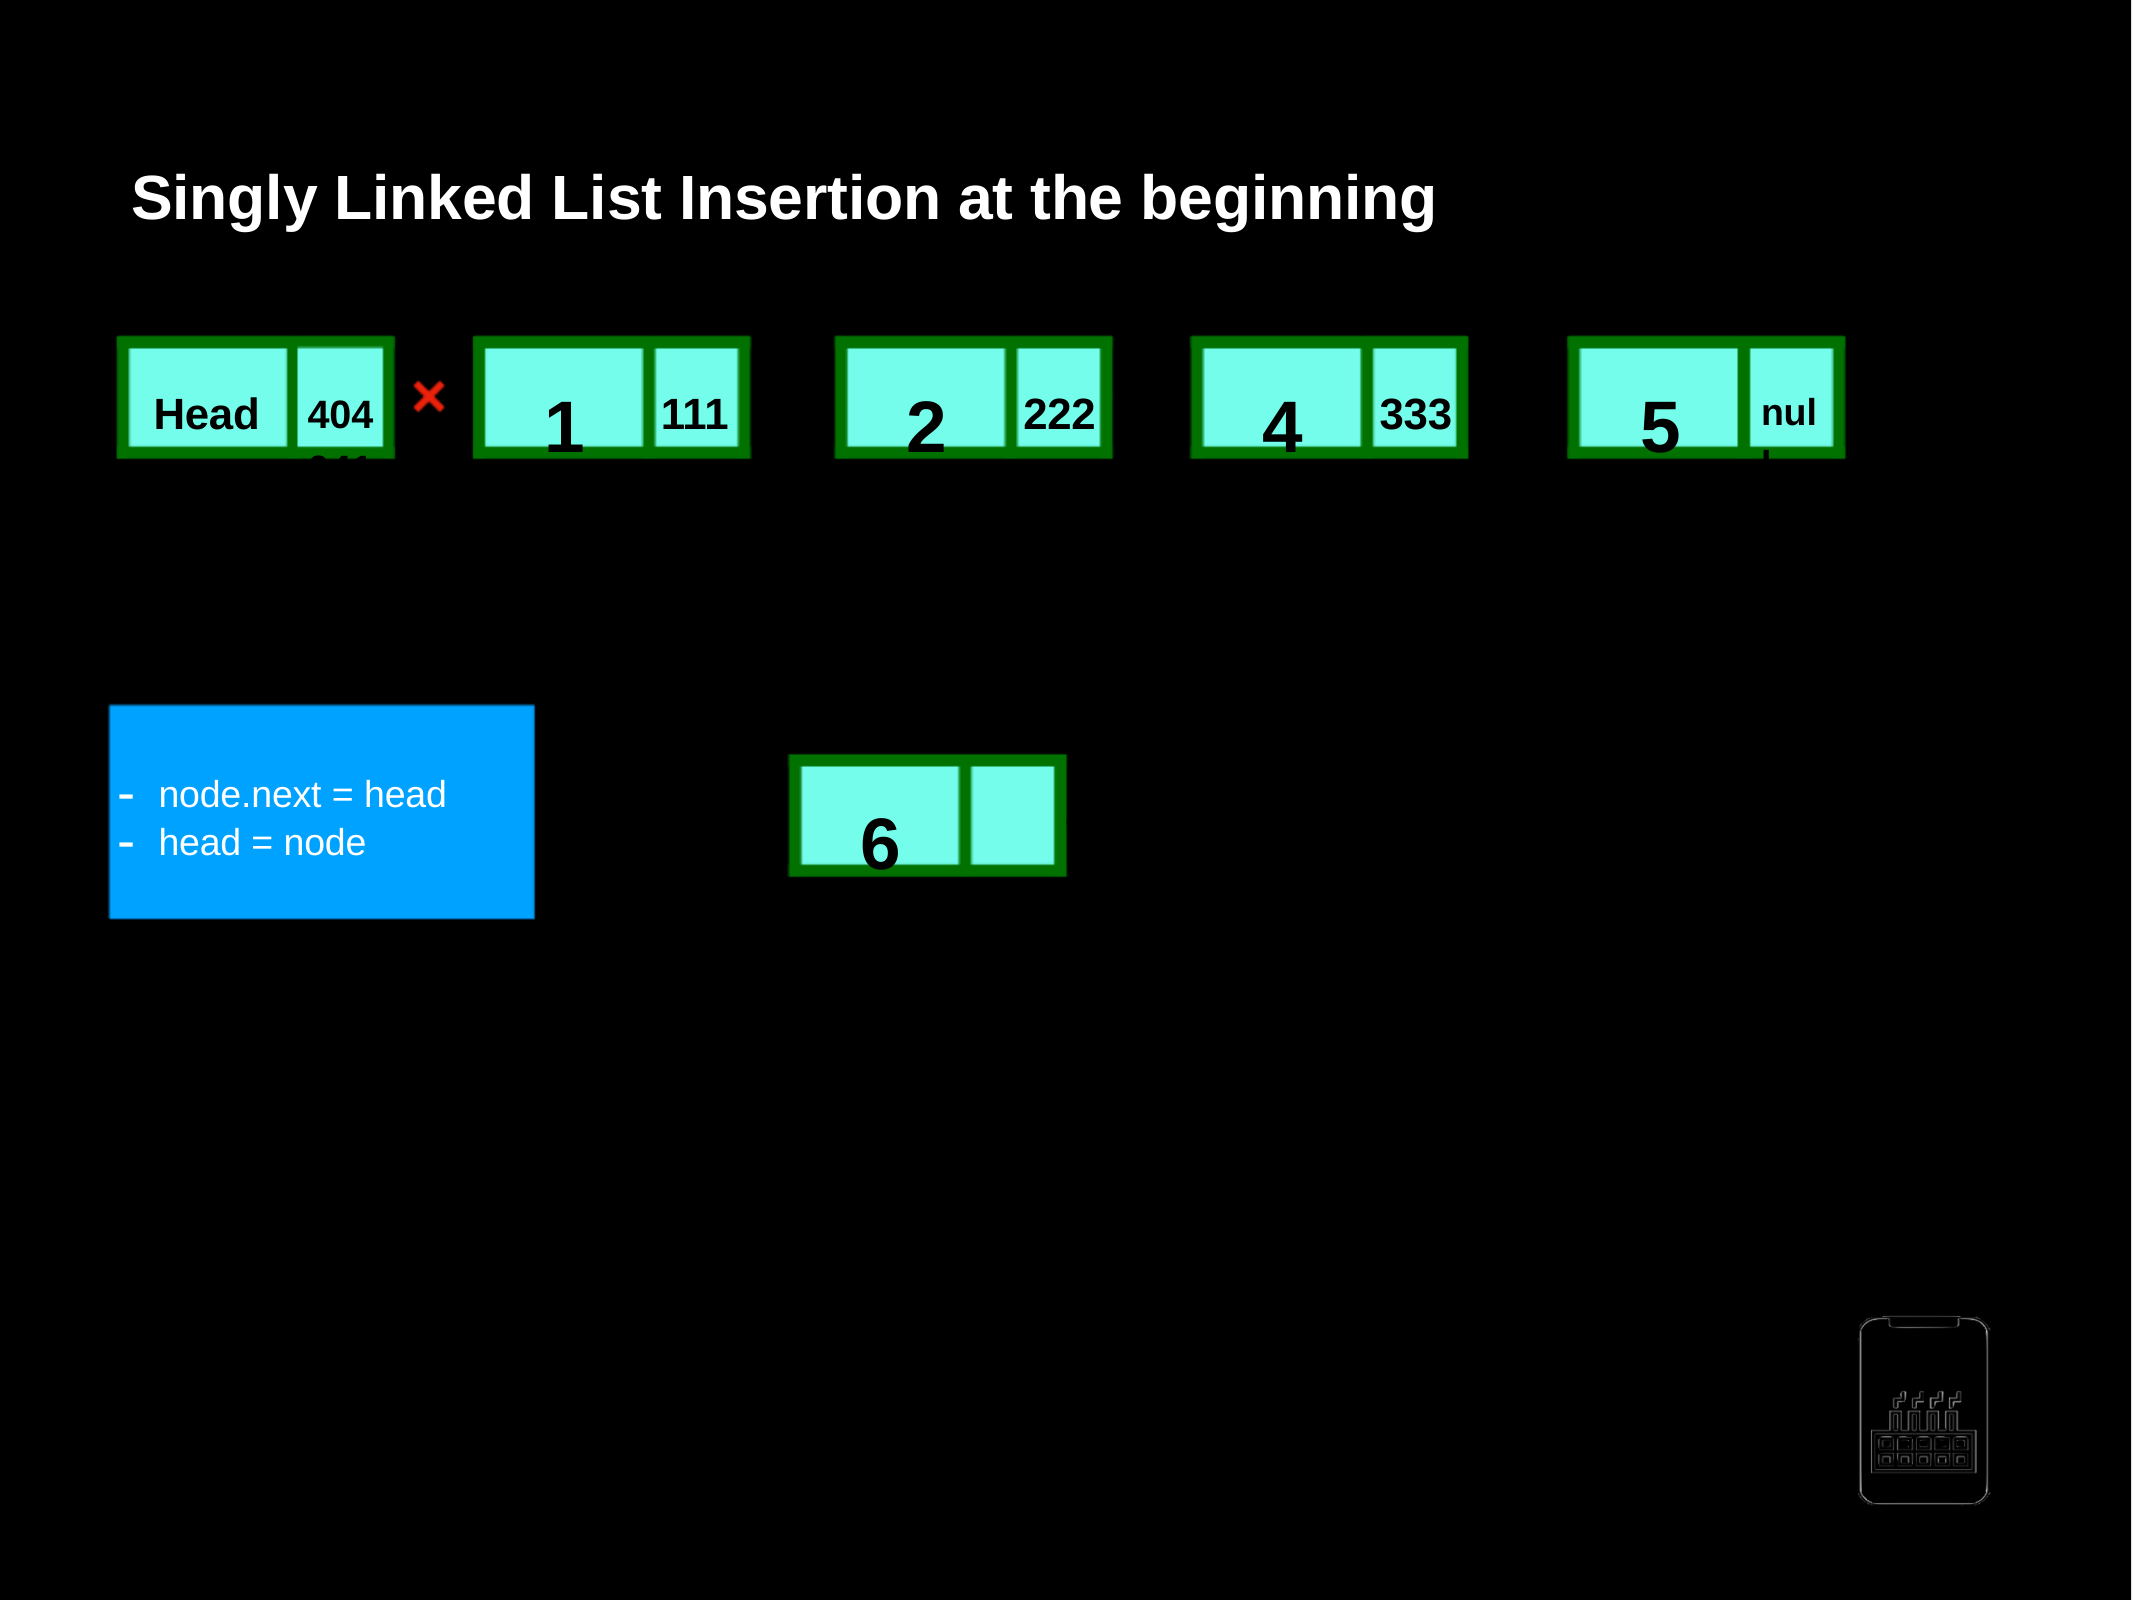

Singly Linked List Insertion at the beginning

1
2
4
5
Tail
Head
111
222
333
null
404041
001
111
222
333
node.next = head head = node
- -
6
444

AppMillers
www.appmillers.com